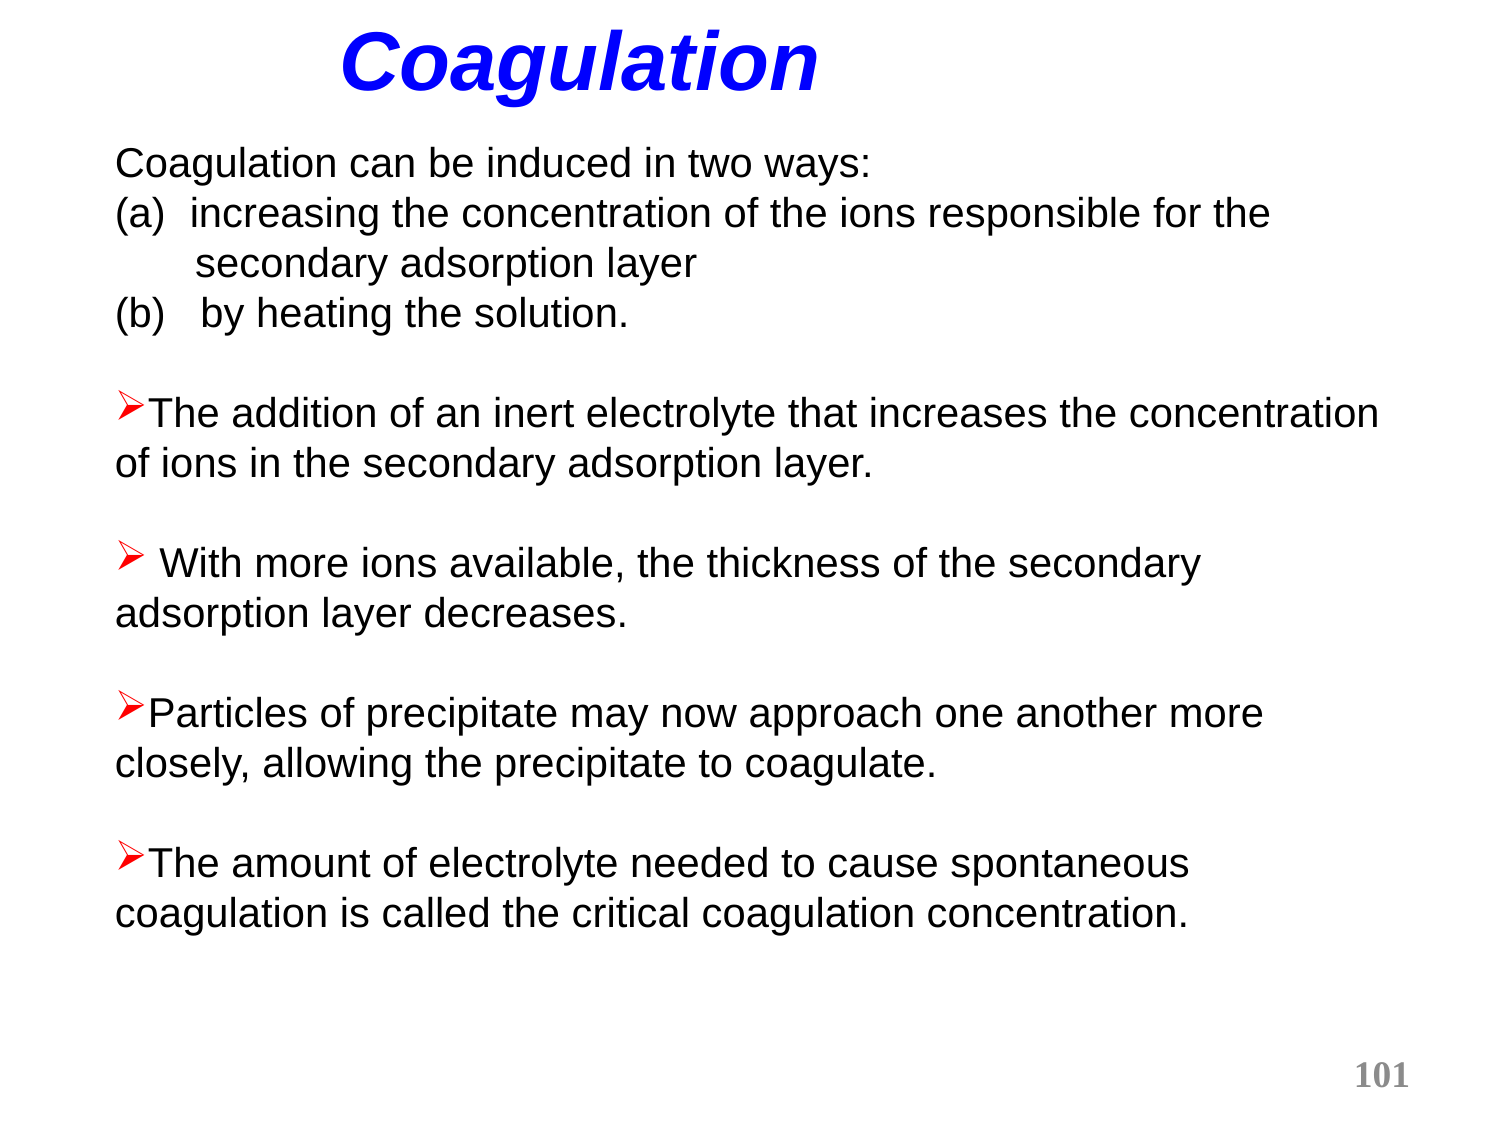

Coagulation
Coagulation can be induced in two ways:
increasing the concentration of the ions responsible for the
       secondary adsorption layer
(b)   by heating the solution.

The addition of an inert electrolyte that increases the concentration of ions in the secondary adsorption layer.

 With more ions available, the thickness of the secondary adsorption layer decreases.

Particles of precipitate may now approach one another more closely, allowing the precipitate to coagulate.

The amount of electrolyte needed to cause spontaneous coagulation is called the critical coagulation concentration.
101